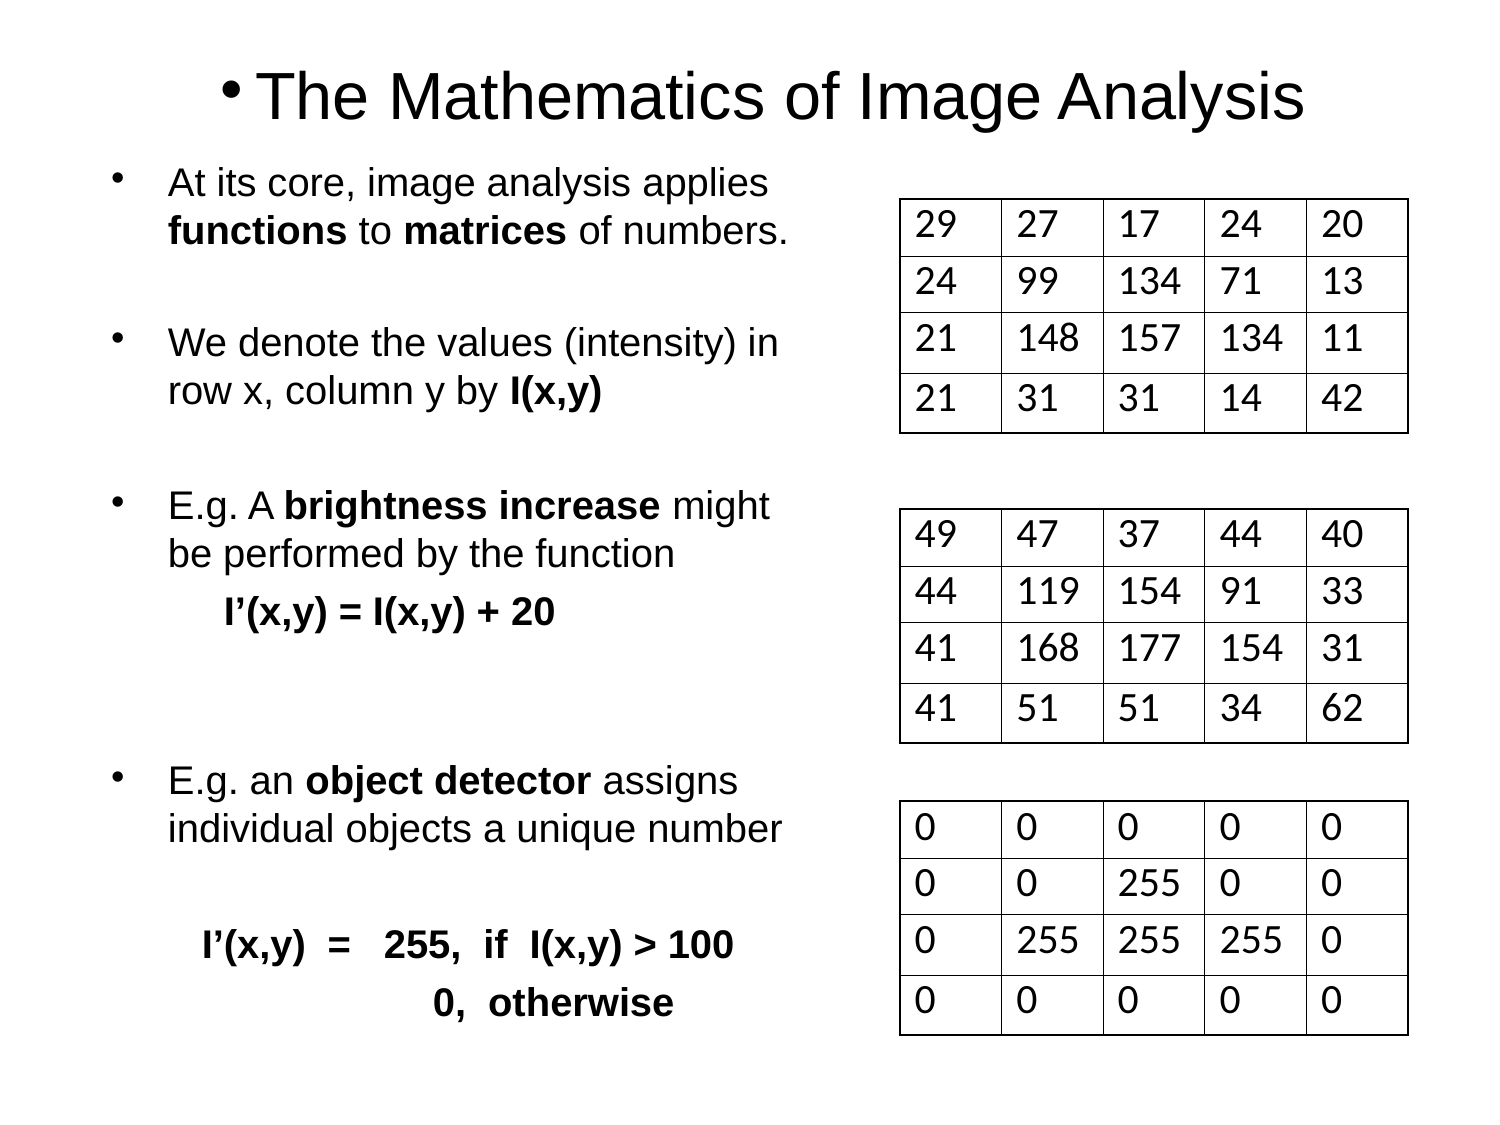

The Mathematics of Image Analysis
At its core, image analysis applies functions to matrices of numbers.

We denote the values (intensity) in row x, column y by I(x,y)

E.g. A brightness increase might be performed by the function
            I’(x,y) = I(x,y) + 20

E.g. an object detector assigns individual objects a unique number

          I’(x,y)  =   255,  if  I(x,y) > 100
                               0,  otherwise
| 29 | 27 | 17 | 24 | 20 |
| --- | --- | --- | --- | --- |
| 24 | 99 | 134 | 71 | 13 |
| 21 | 148 | 157 | 134 | 11 |
| 21 | 31 | 31 | 14 | 42 |
| 49 | 47 | 37 | 44 | 40 |
| --- | --- | --- | --- | --- |
| 44 | 119 | 154 | 91 | 33 |
| 41 | 168 | 177 | 154 | 31 |
| 41 | 51 | 51 | 34 | 62 |
| 0 | 0 | 0 | 0 | 0 |
| --- | --- | --- | --- | --- |
| 0 | 0 | 255 | 0 | 0 |
| 0 | 255 | 255 | 255 | 0 |
| 0 | 0 | 0 | 0 | 0 |